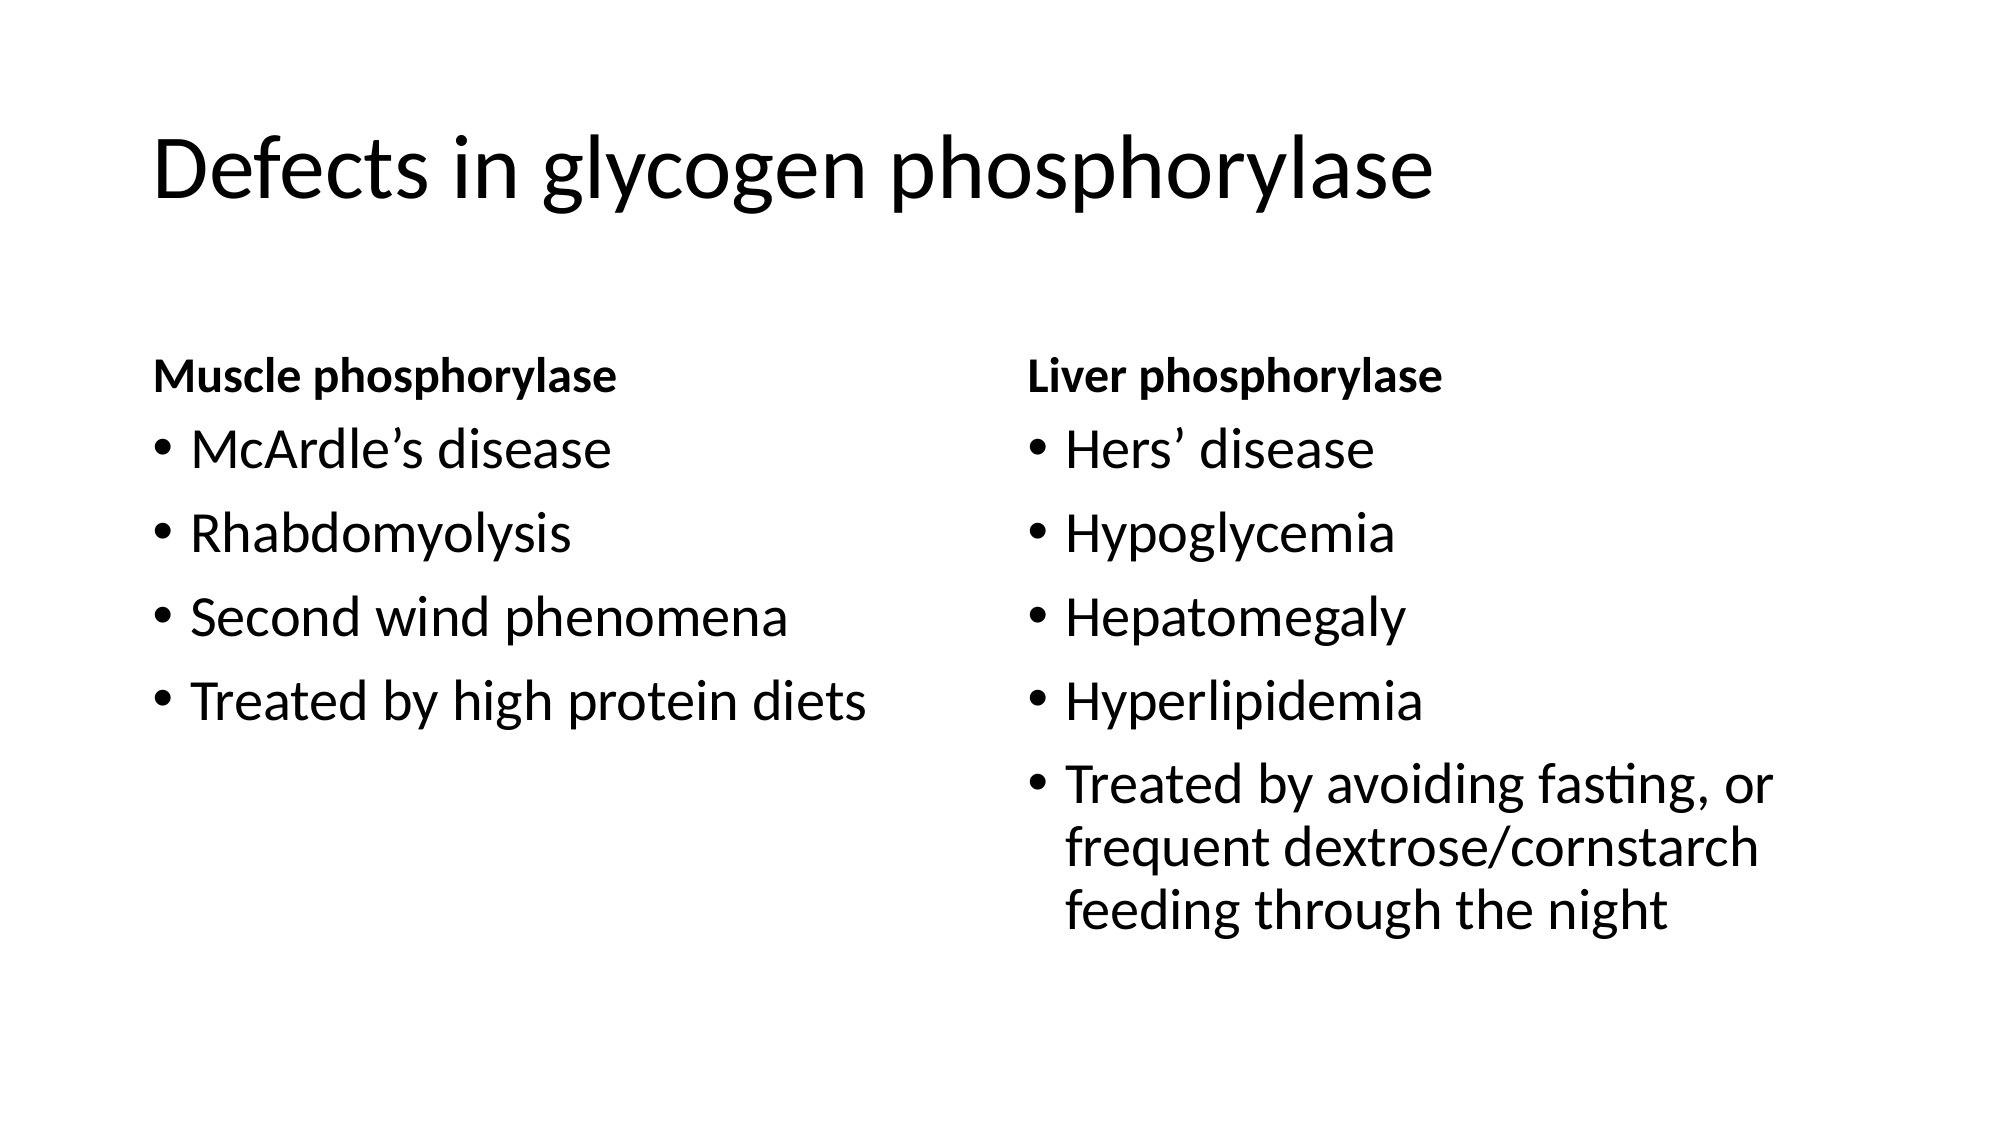

# Defects in glycogen phosphorylase
Muscle phosphorylase
Liver phosphorylase
McArdle’s disease
Rhabdomyolysis
Second wind phenomena
Treated by high protein diets
Hers’ disease
Hypoglycemia
Hepatomegaly
Hyperlipidemia
Treated by avoiding fasting, or frequent dextrose/cornstarch feeding through the night